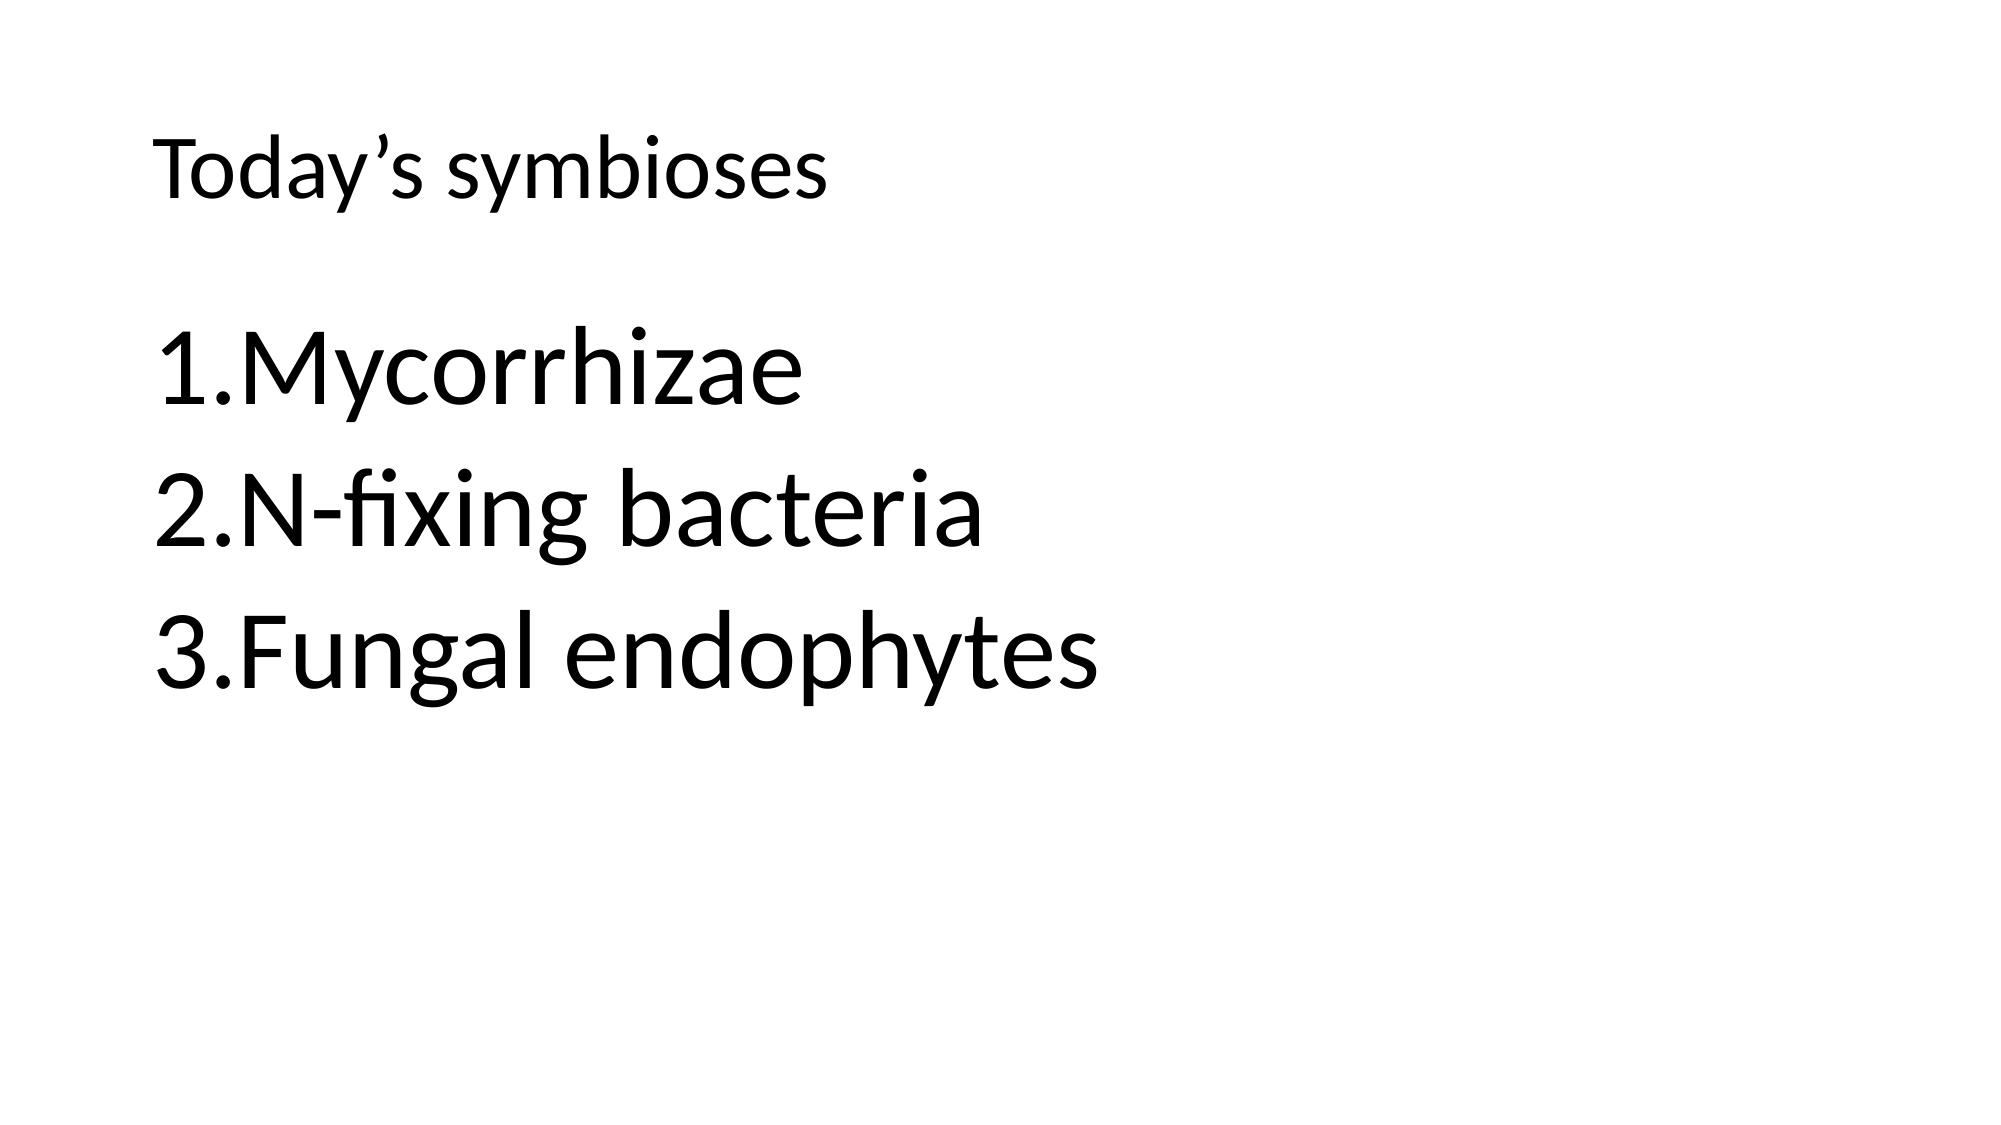

# Today’s symbioses
Mycorrhizae
N-fixing bacteria
Fungal endophytes